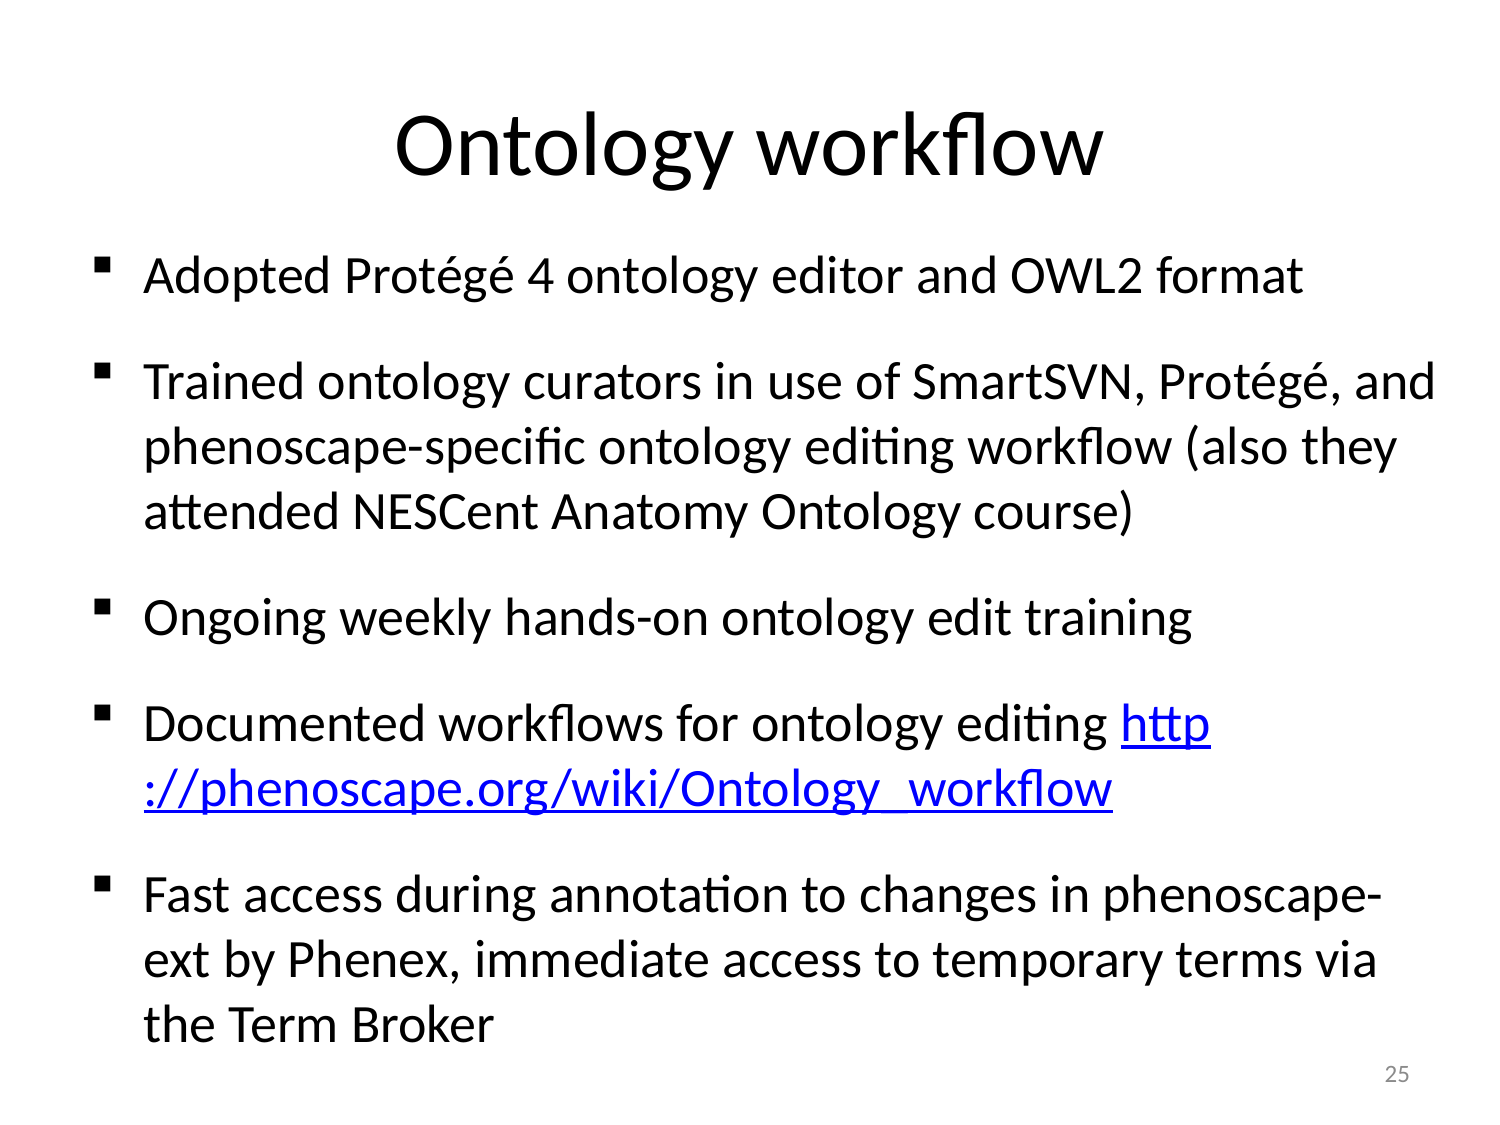

# Ontology workflow
Adopted Protégé 4 ontology editor and OWL2 format

Trained ontology curators in use of SmartSVN, Protégé, and phenoscape-specific ontology editing workflow (also they attended NESCent Anatomy Ontology course)

Ongoing weekly hands-on ontology edit training

Documented workflows for ontology editing http://phenoscape.org/wiki/Ontology_workflow

Fast access during annotation to changes in phenoscape-ext by Phenex, immediate access to temporary terms via the Term Broker

25